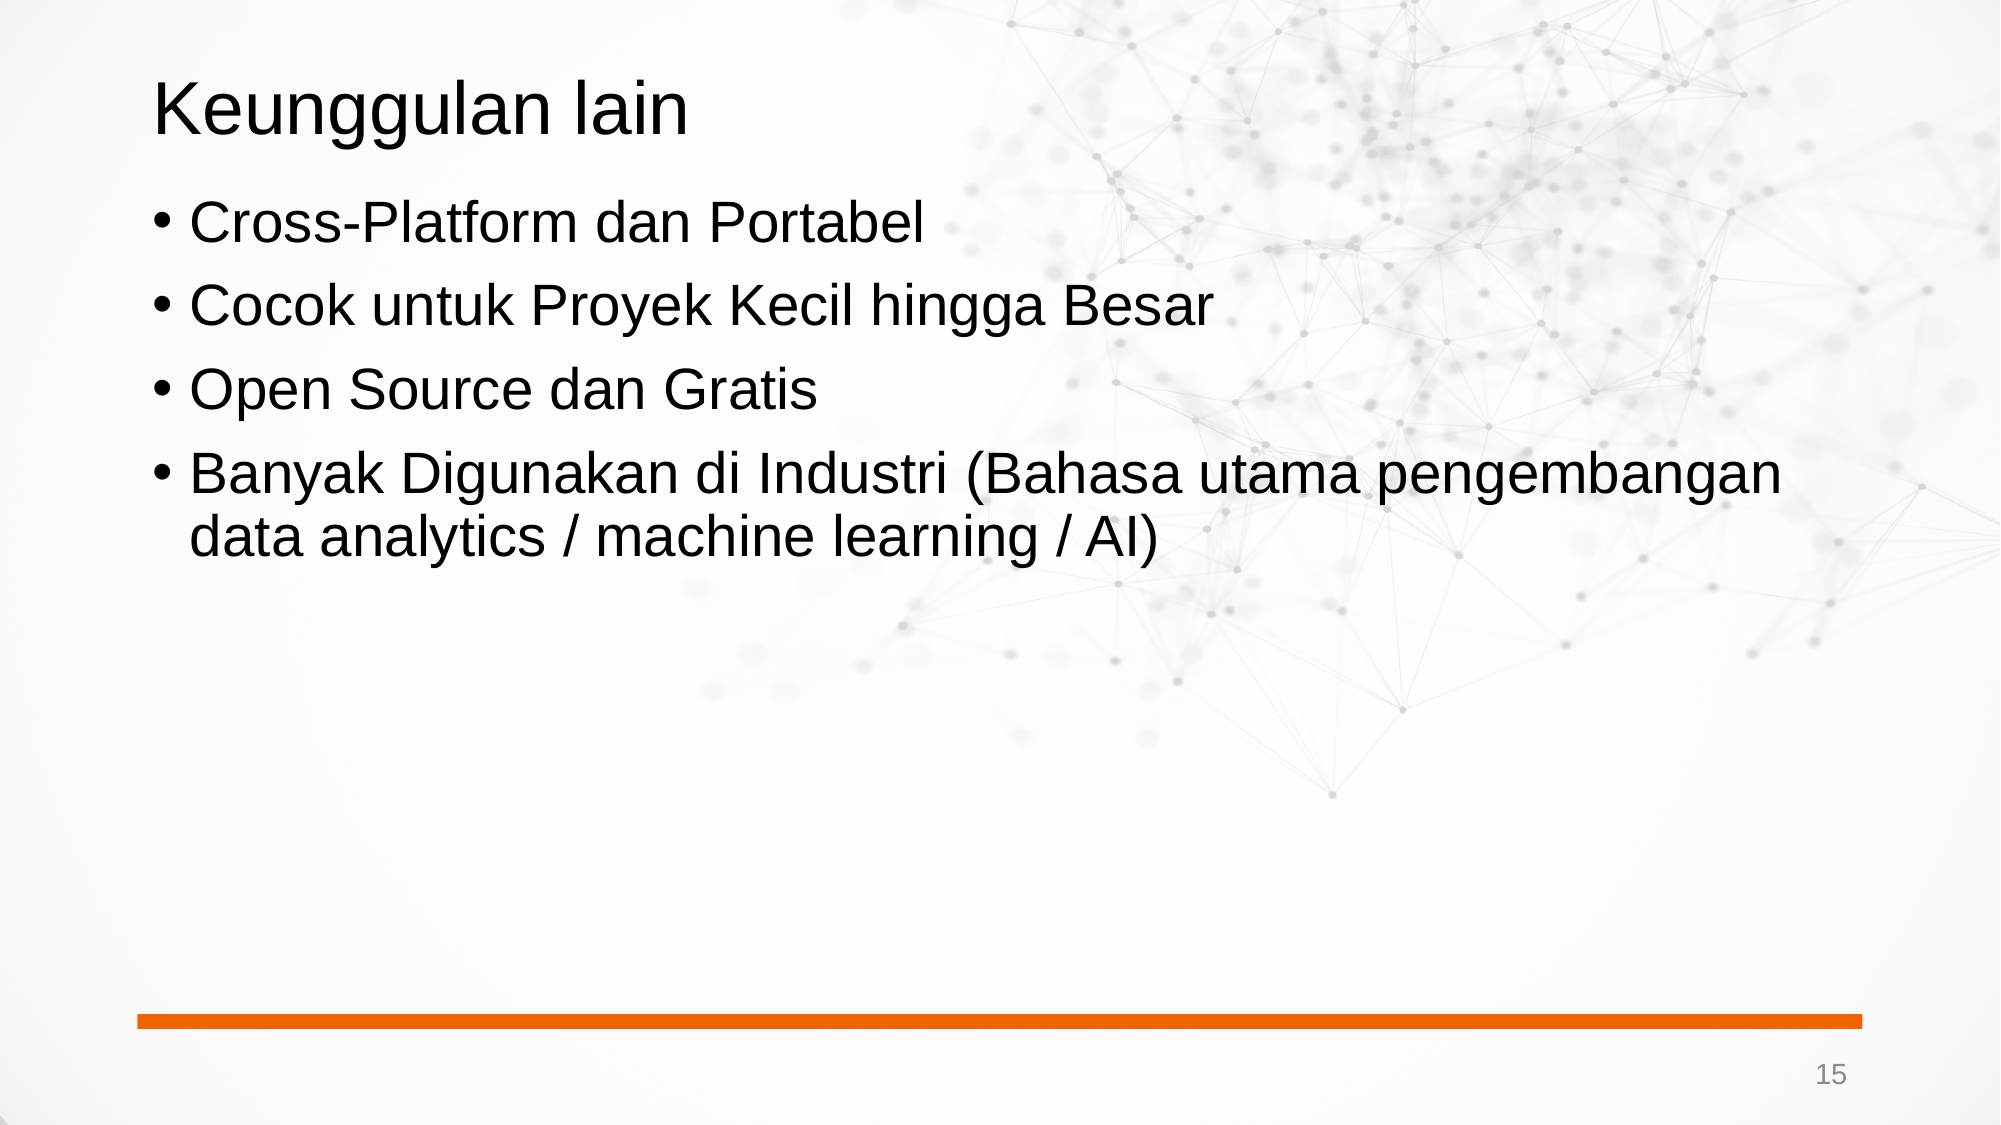

# Keunggulan lain
Cross-Platform dan Portabel
Cocok untuk Proyek Kecil hingga Besar
Open Source dan Gratis
Banyak Digunakan di Industri (Bahasa utama pengembangan data analytics / machine learning / AI)
15